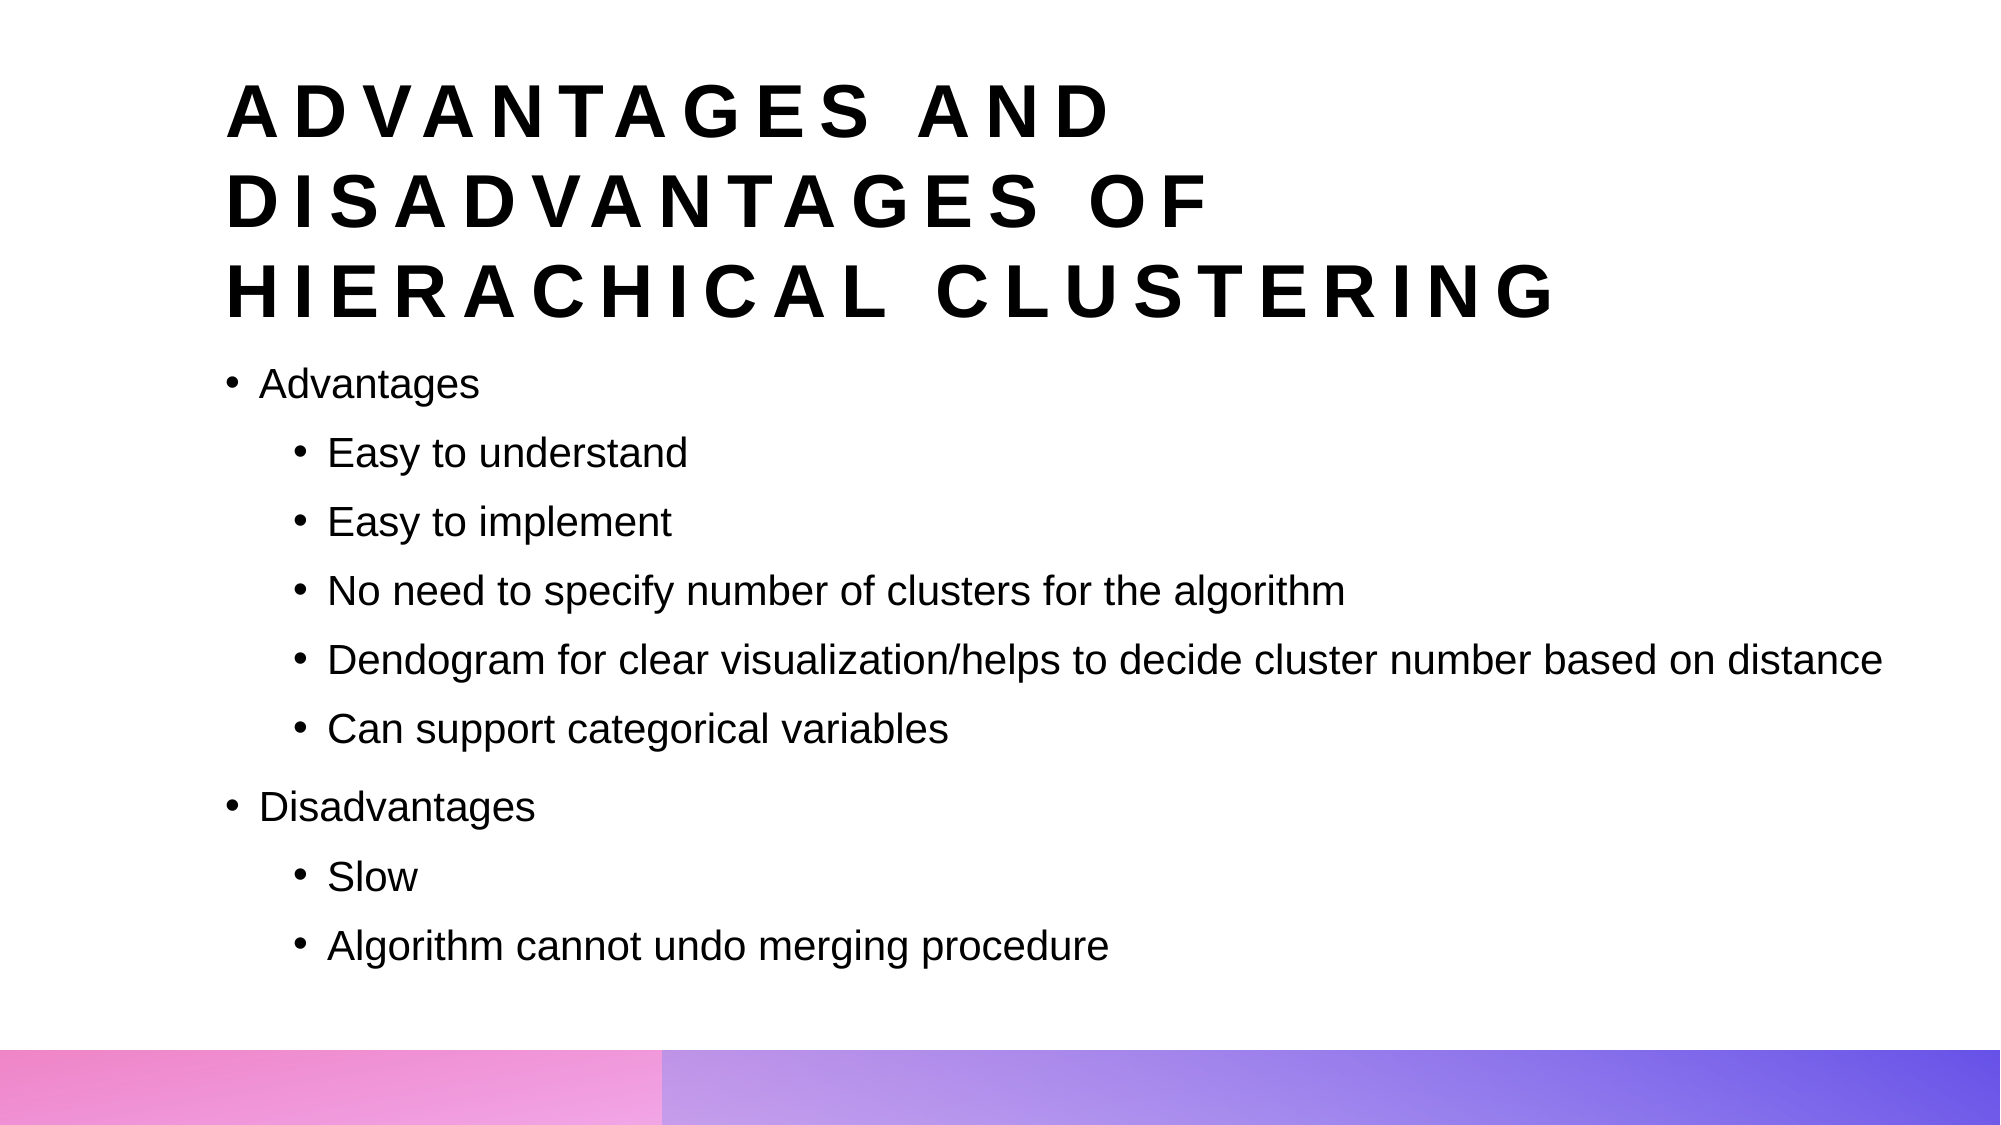

# Advantages and Disadvantages of hierachical Clustering
Advantages
Easy to understand
Easy to implement
No need to specify number of clusters for the algorithm
Dendogram for clear visualization/helps to decide cluster number based on distance
Can support categorical variables
Disadvantages
Slow
Algorithm cannot undo merging procedure